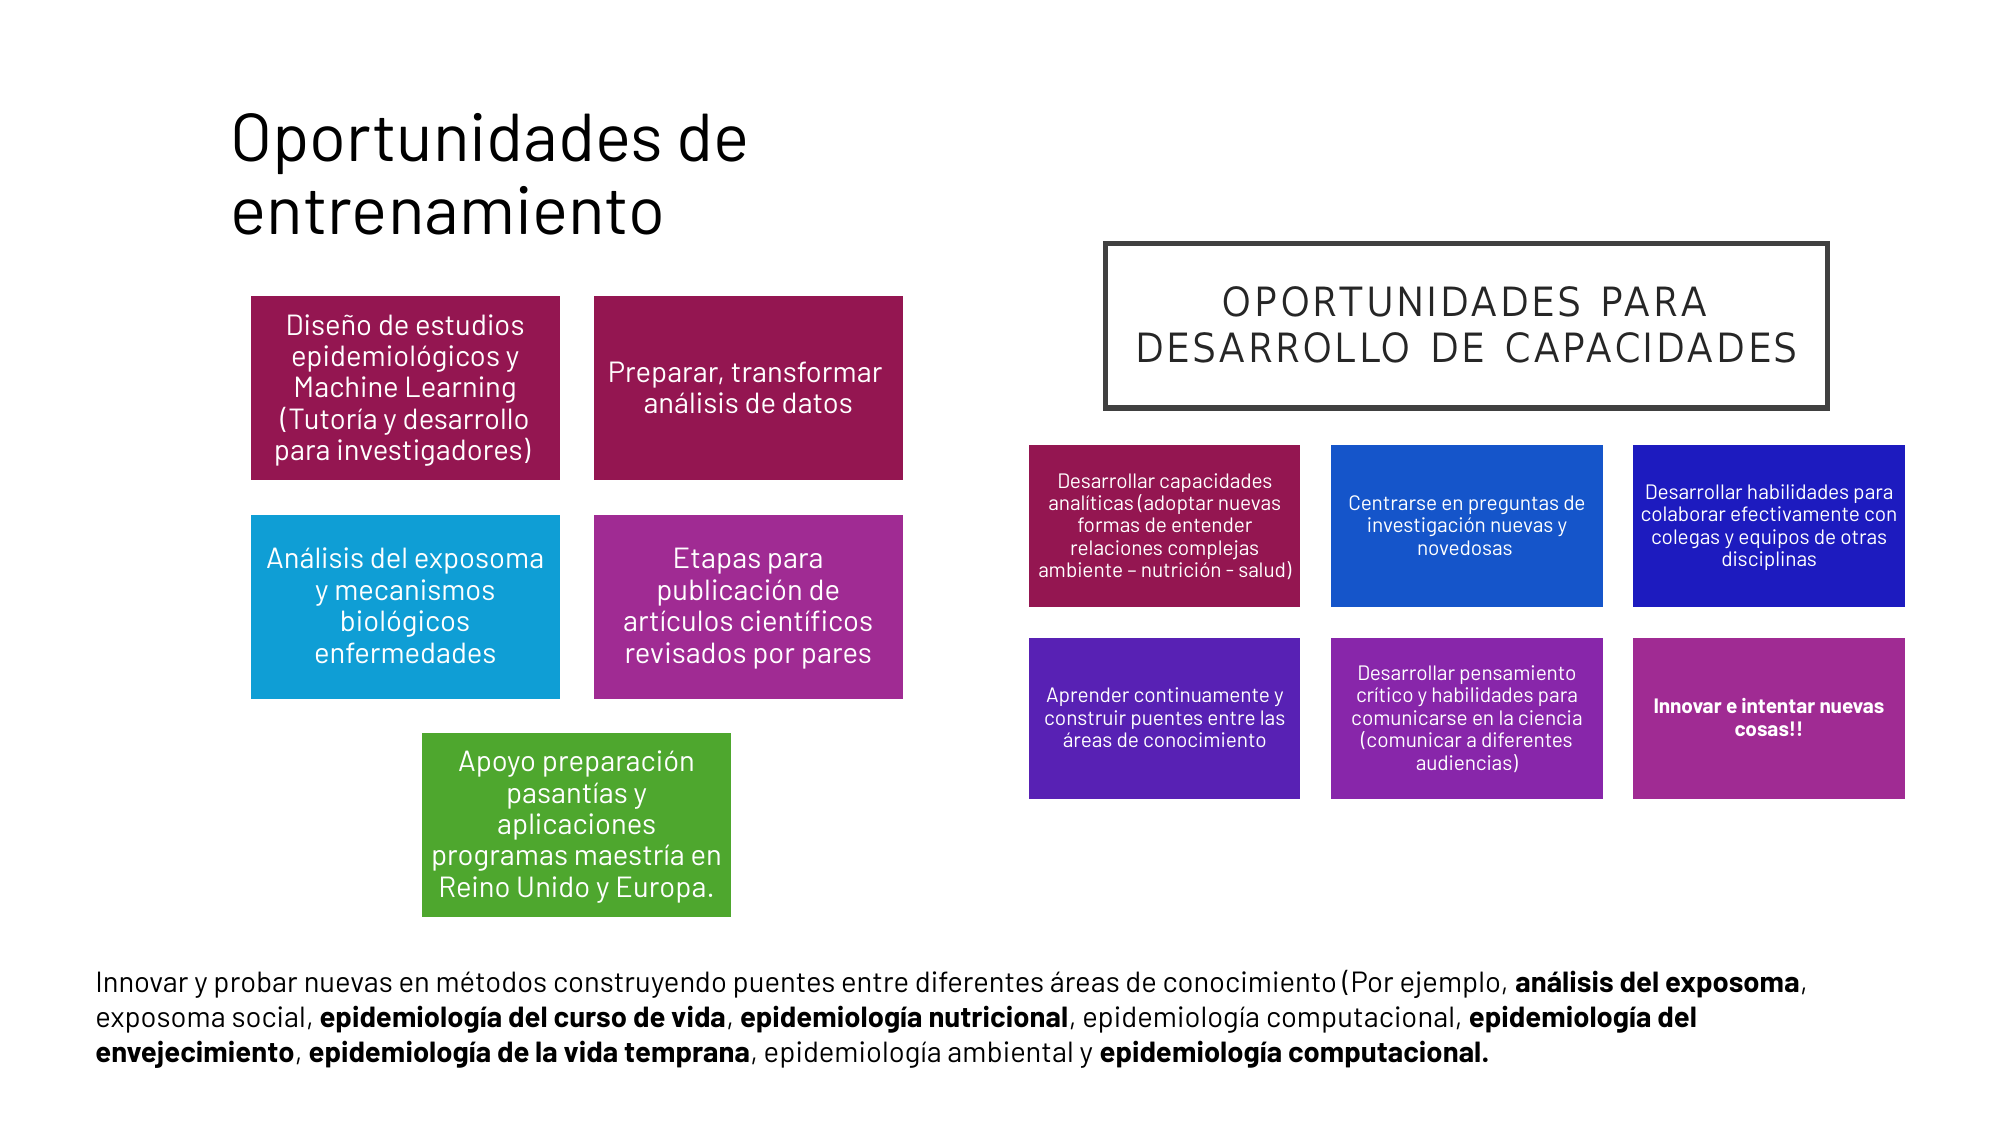

# Oportunidades de entrenamiento
Oportunidades para Desarrollo de capacidades
Diseño de estudios epidemiológicos y Machine Learning (Tutoría y desarrollo para investigadores)
Preparar, transformar  análisis de datos
Análisis del exposoma y mecanismos biológicos enfermedades
Etapas para publicación de artículos científicos revisados por pares
Apoyo preparación pasantías y aplicaciones programas maestría en Reino Unido y Europa.
Desarrollar capacidades analíticas (adoptar nuevas formas de entender relaciones complejas ambiente – nutrición - salud)
Centrarse en preguntas de investigación nuevas y novedosas
Desarrollar habilidades para colaborar efectivamente con colegas y equipos de otras disciplinas
Aprender continuamente y construir puentes entre las áreas de conocimiento
Desarrollar pensamiento crítico y habilidades para comunicarse en la ciencia (comunicar a diferentes audiencias)
Innovar e intentar nuevas cosas!!
Innovar y probar nuevas en métodos construyendo puentes entre diferentes áreas de conocimiento (Por ejemplo, análisis del exposoma, exposoma social, epidemiología del curso de vida, epidemiología nutricional, epidemiología computacional, epidemiología del envejecimiento, epidemiología de la vida temprana, epidemiología ambiental y epidemiología computacional.